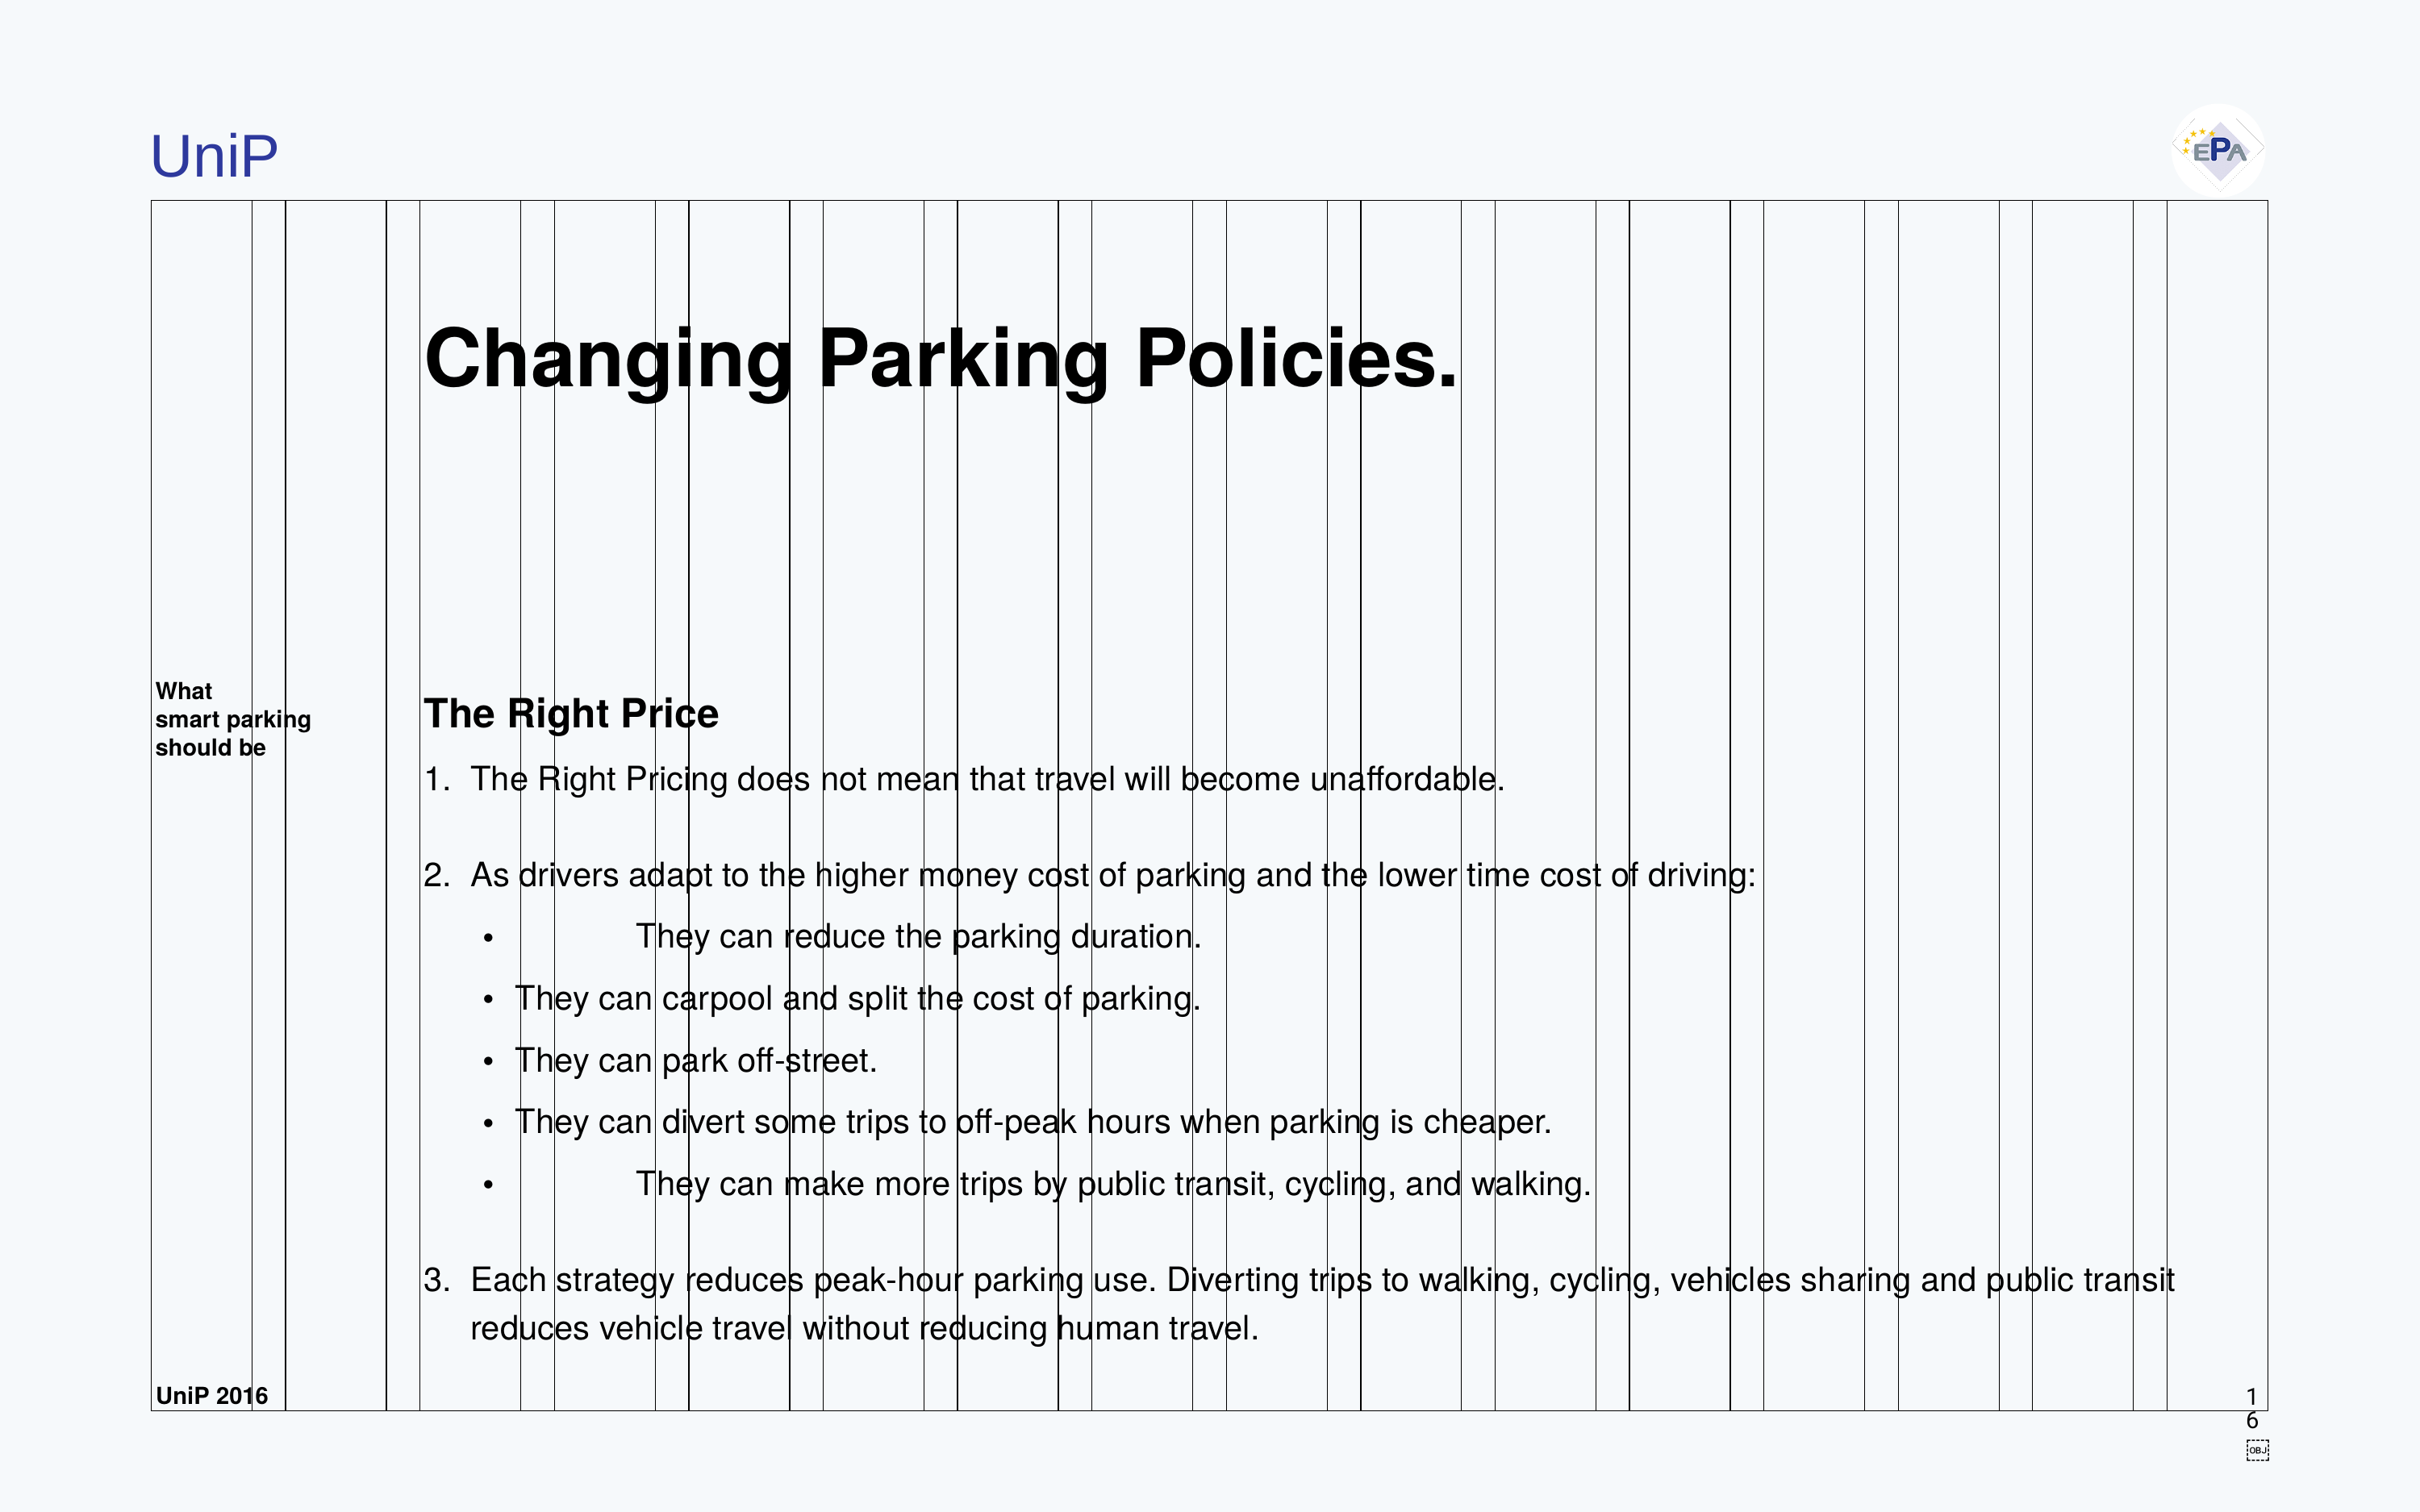

Changing Parking Policies.
What
smart parking
should be
The Right Price
The Right Pricing does not mean that travel will become unaffordable.
As drivers adapt to the higher money cost of parking and the lower time cost of driving:
	They can reduce the parking duration.
They can carpool and split the cost of parking.
They can park off-street.
They can divert some trips to off-peak hours when parking is cheaper.
	They can make more trips by public transit, cycling, and walking.
Each strategy reduces peak-hour parking use. Diverting trips to walking, cycling, vehicles sharing and public transit reduces vehicle travel without reducing human travel.